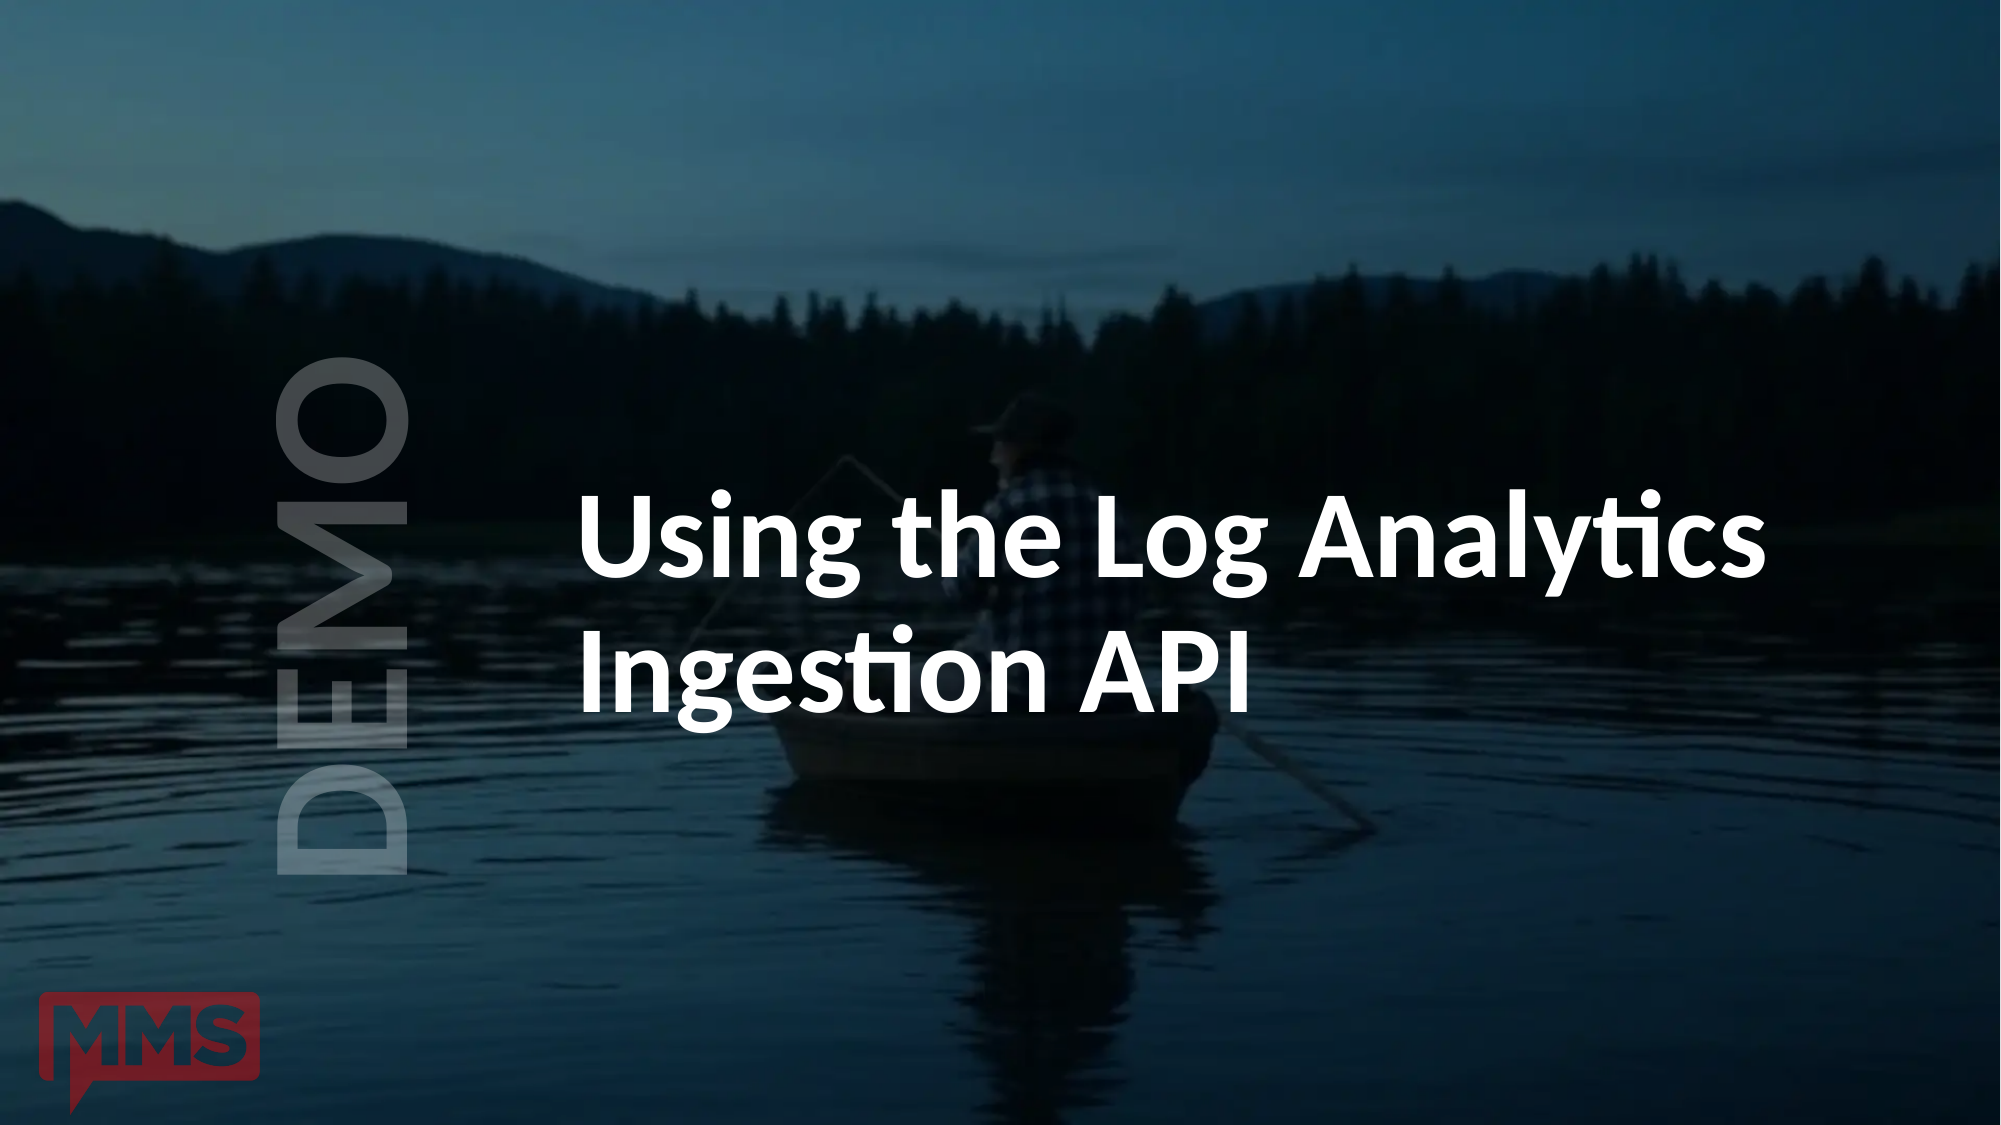

# Using the Log Analytics Ingestion API